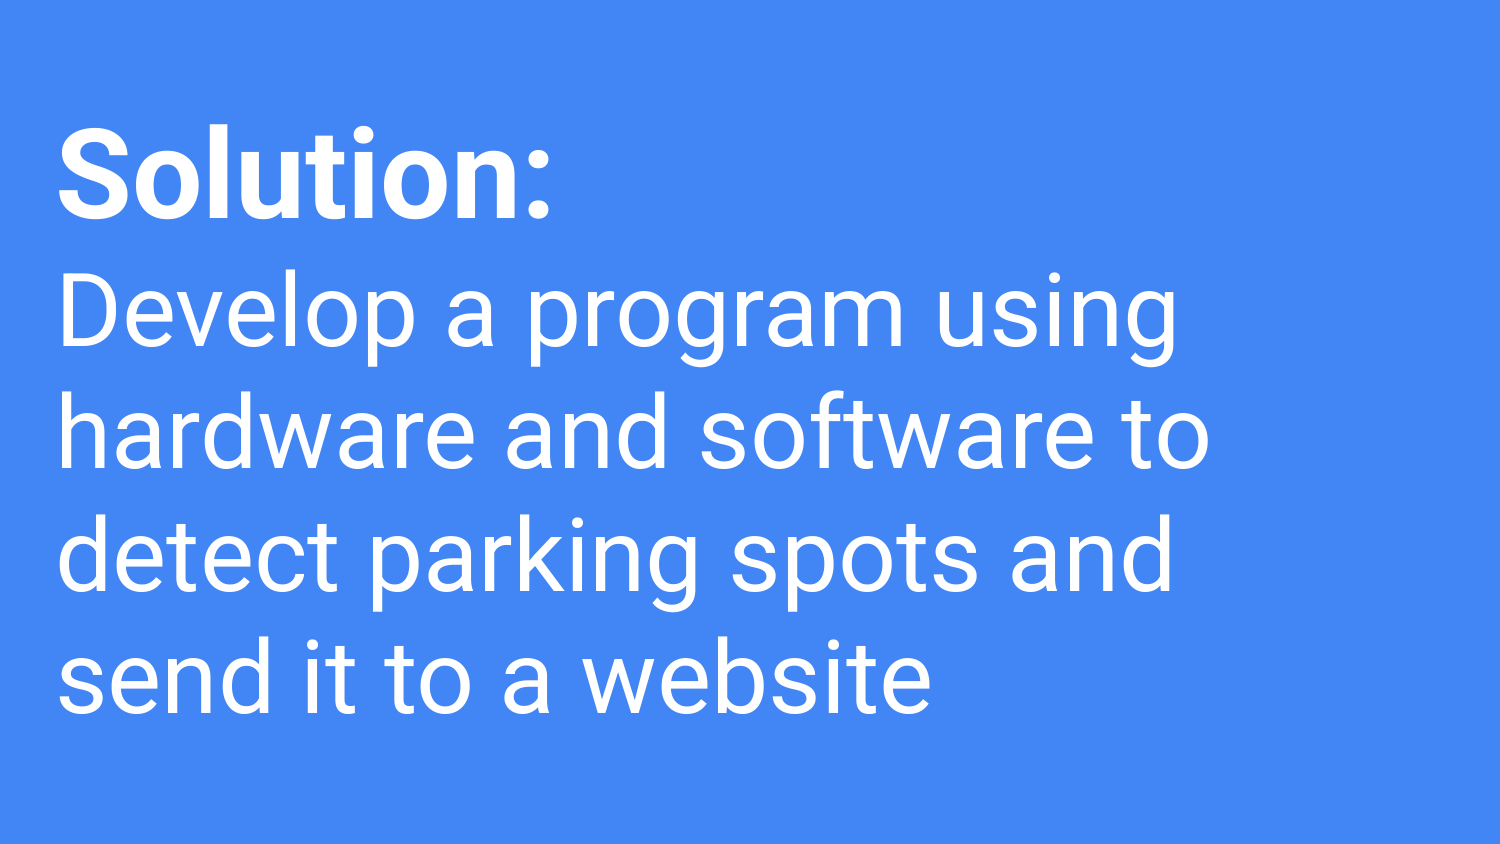

# Solution:
Develop a program using hardware and software to detect parking spots and send it to a website